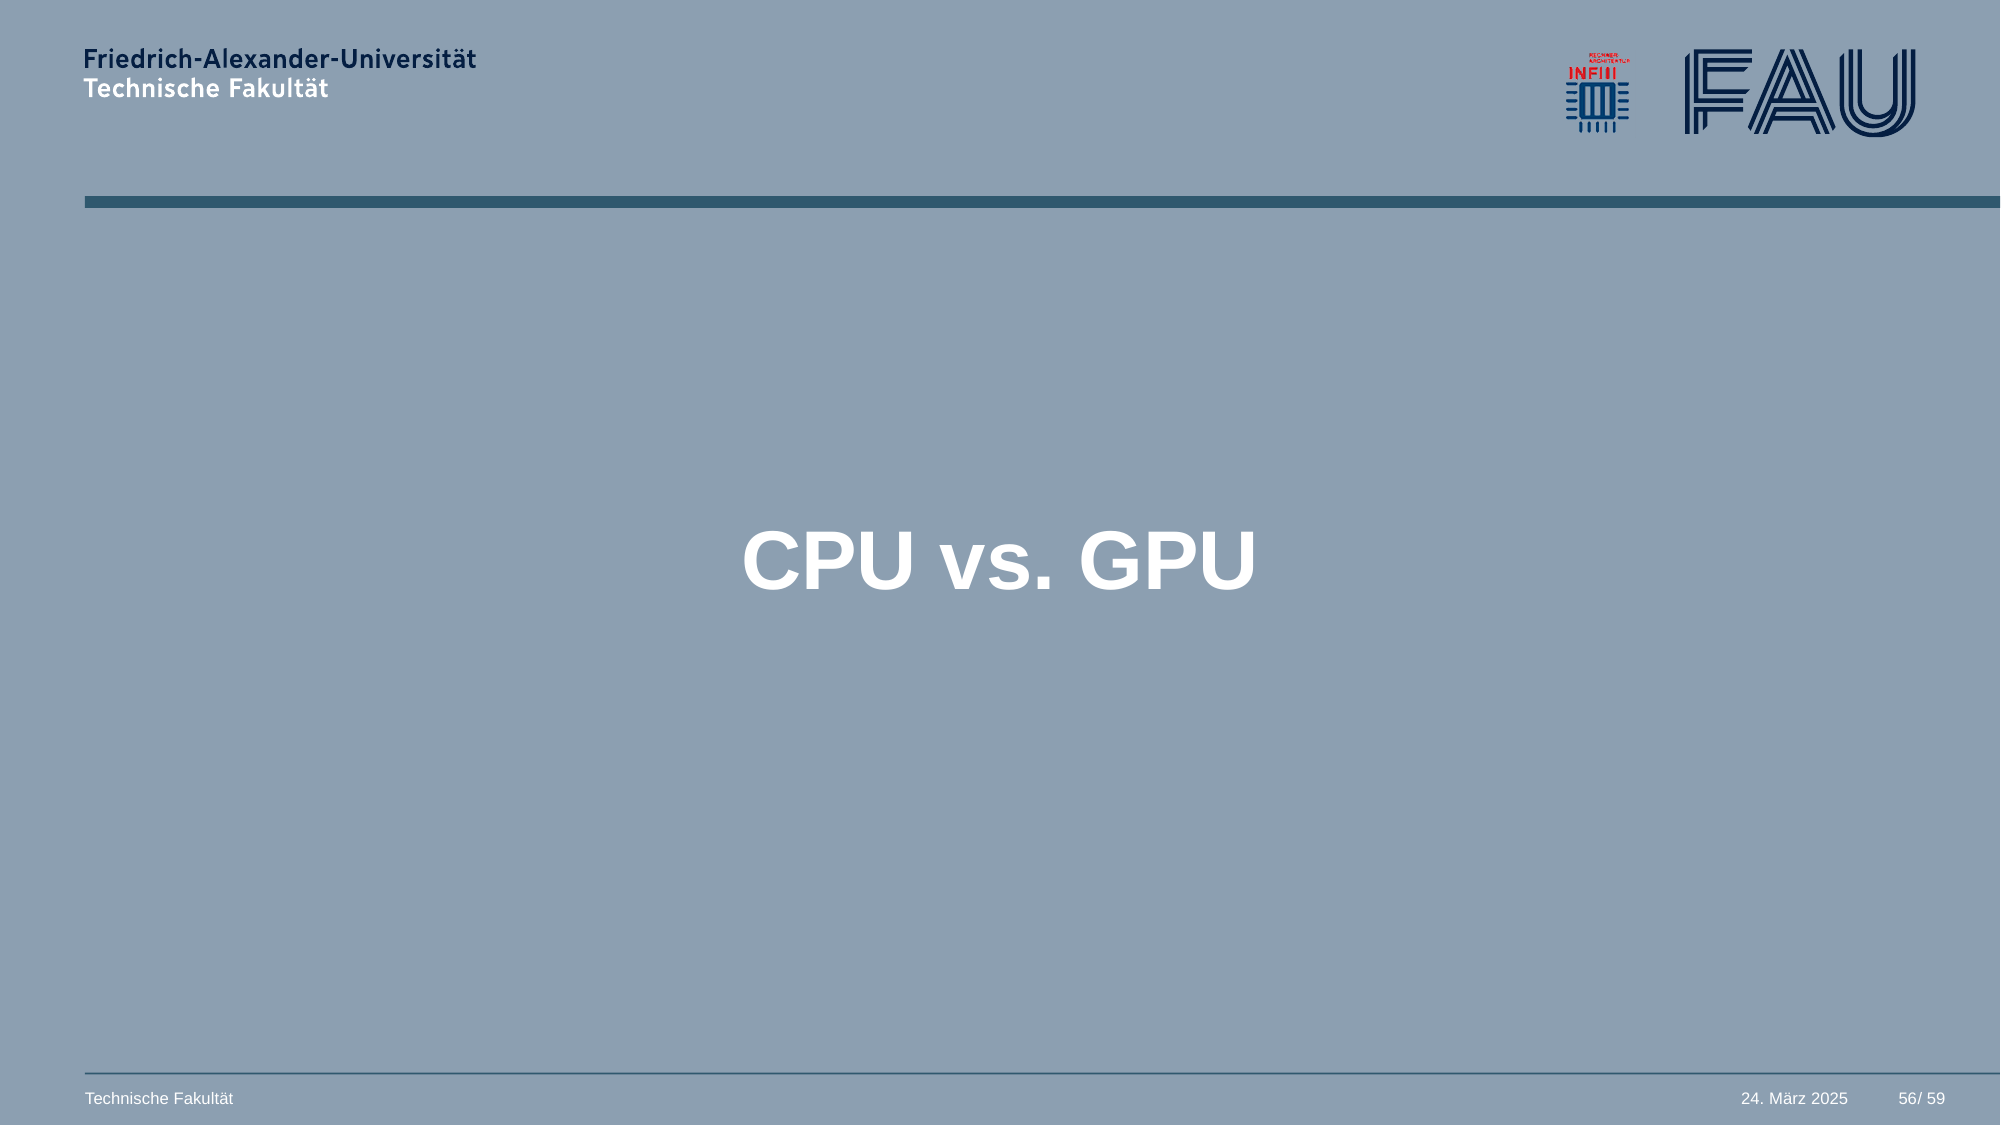

# CPU vs. GPU
56
Technische Fakultät
24. März 2025